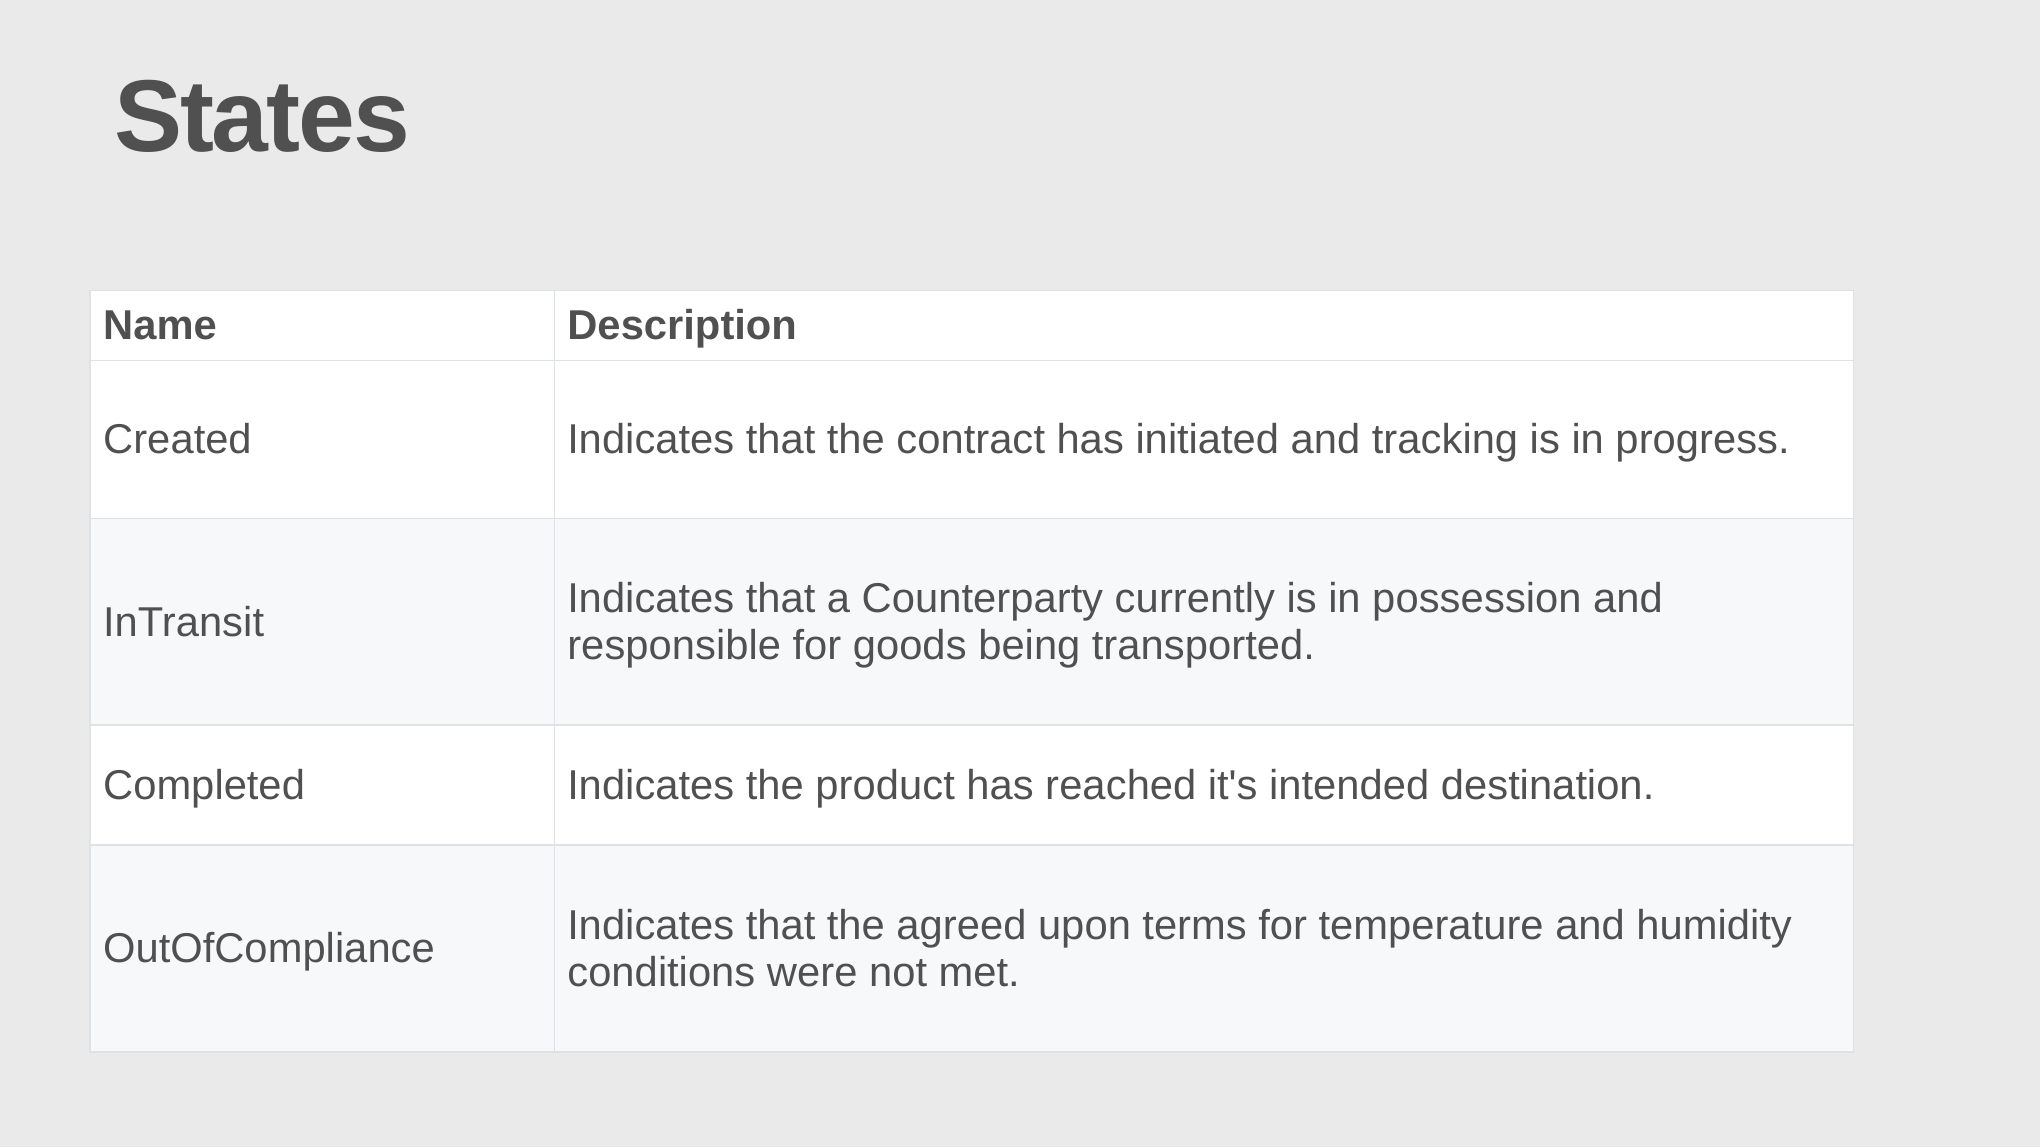

# States
| Name | Description |
| --- | --- |
| Created | Indicates that the contract has initiated and tracking is in progress. |
| InTransit | Indicates that a Counterparty currently is in possession and responsible for goods being transported. |
| Completed | Indicates the product has reached it's intended destination. |
| OutOfCompliance | Indicates that the agreed upon terms for temperature and humidity conditions were not met. |